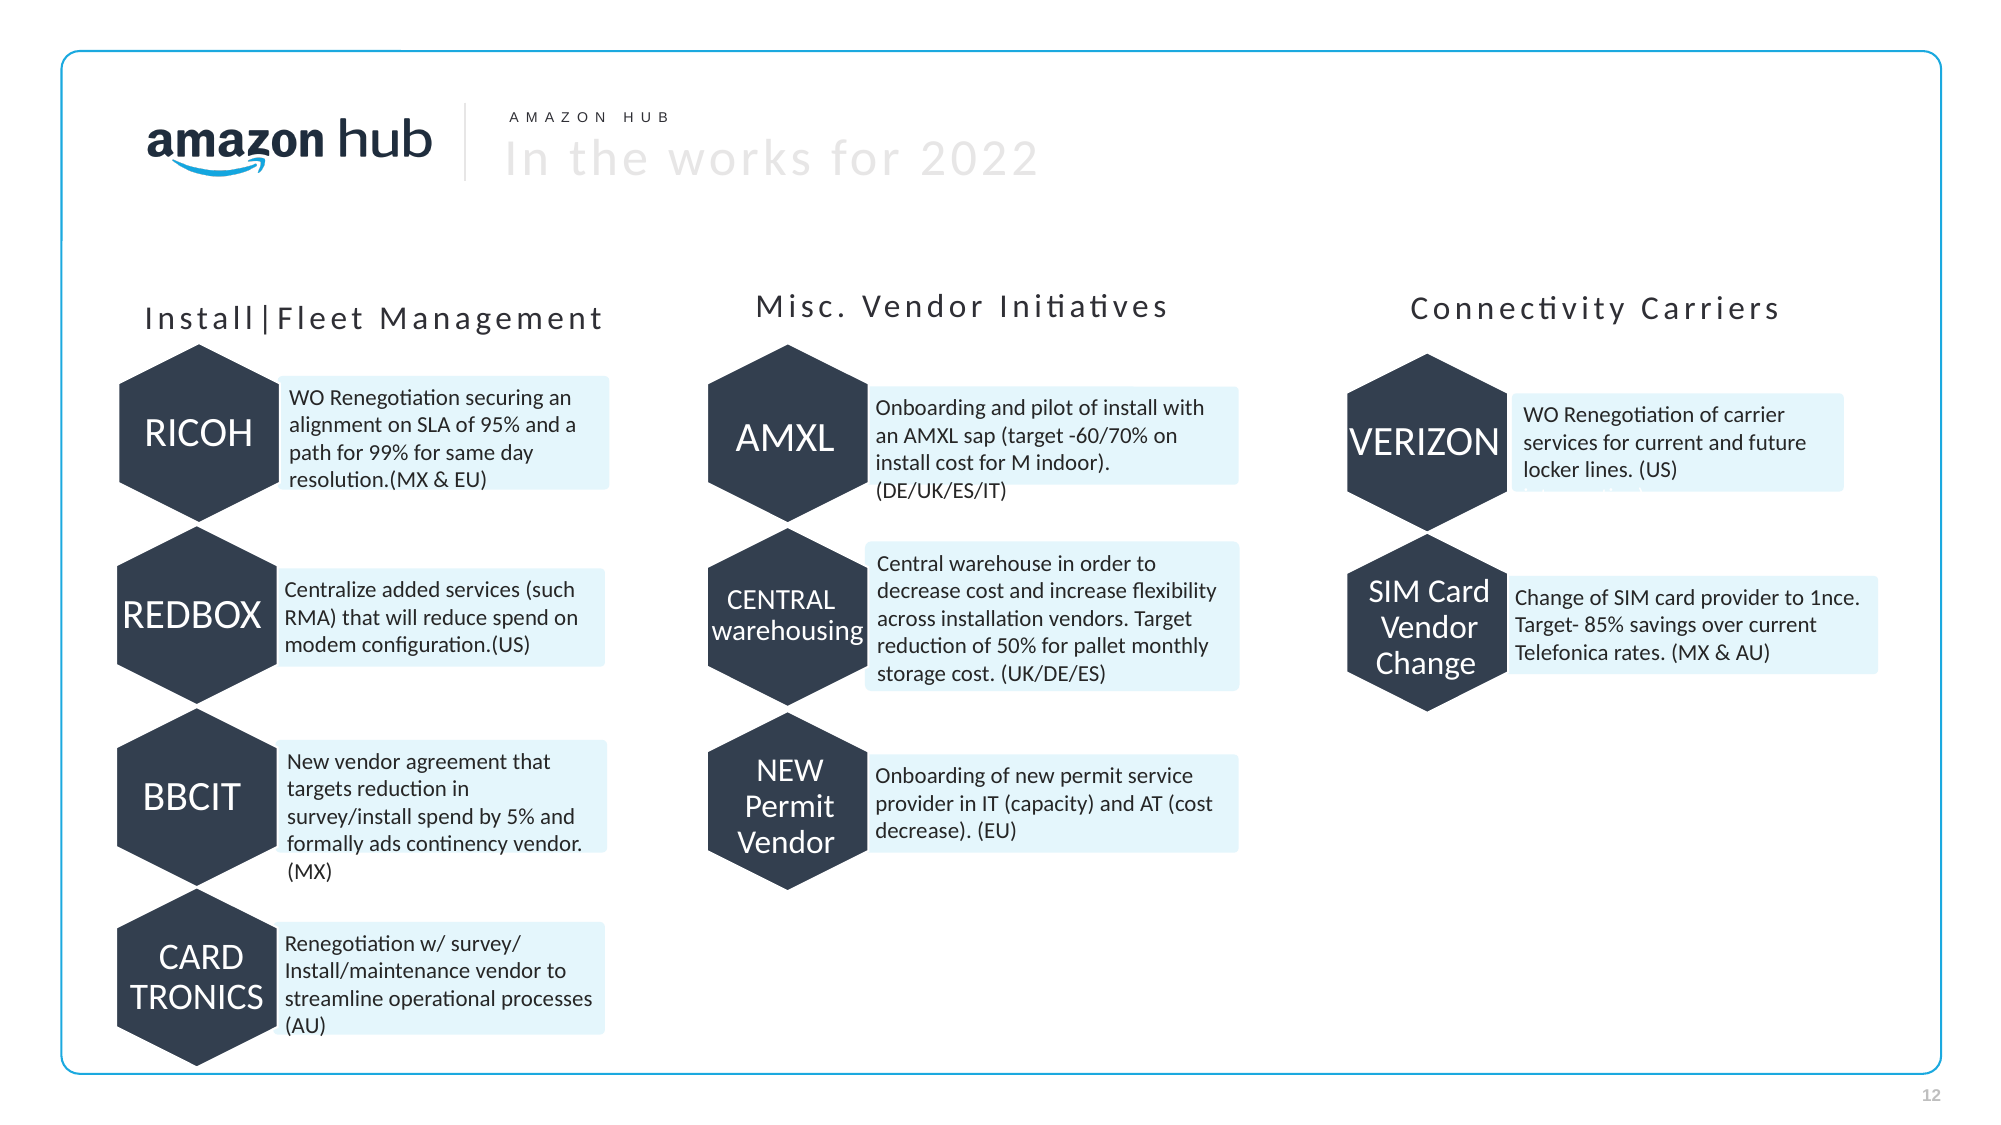

AMAZON HUB
In the works for 2022

Misc. Vendor Initiatives
Connectivity Carriers
Install|Fleet Management

RICOH

VERIZON
WO Renegotiation securing an alignment on SLA of 95% and a path for 99% for same day resolution.(MX & EU)
AMXL
   REDBOX
Onboarding and pilot of install with an AMXL sap (target -60/70% on install cost for M indoor). (DE/UK/ES/IT)
WO Renegotiation of carrier services for current and future locker lines. (US)
intervention)
   VERIZON

REDBOX

CARDTRONICS
Central warehouse in order to decrease cost and increase flexibility across installation vendors. Target reduction of 50% for pallet monthly storage cost. (UK/DE/ES)
CARDTRONICS
CENTRAL   warehousing

CENTRAL   warehousing
SIM Card Vendor Change
Centralize added services (such RMA) that will reduce spend on modem configuration.(US)
Change of SIM card provider to 1nce. Target- 85% savings over current Telefonica rates. (MX & AU)

BBCIT

New vendor agreement that targets reduction in survey/install spend by 5% and formally ads continency vendor. (MX)

NEW Permit Vendor
Onboarding of new permit service provider in IT (capacity) and AT (cost decrease). (EU)

CARD TRONICS
Renegotiation w/ survey/ Install/maintenance vendor to streamline operational processes (AU)